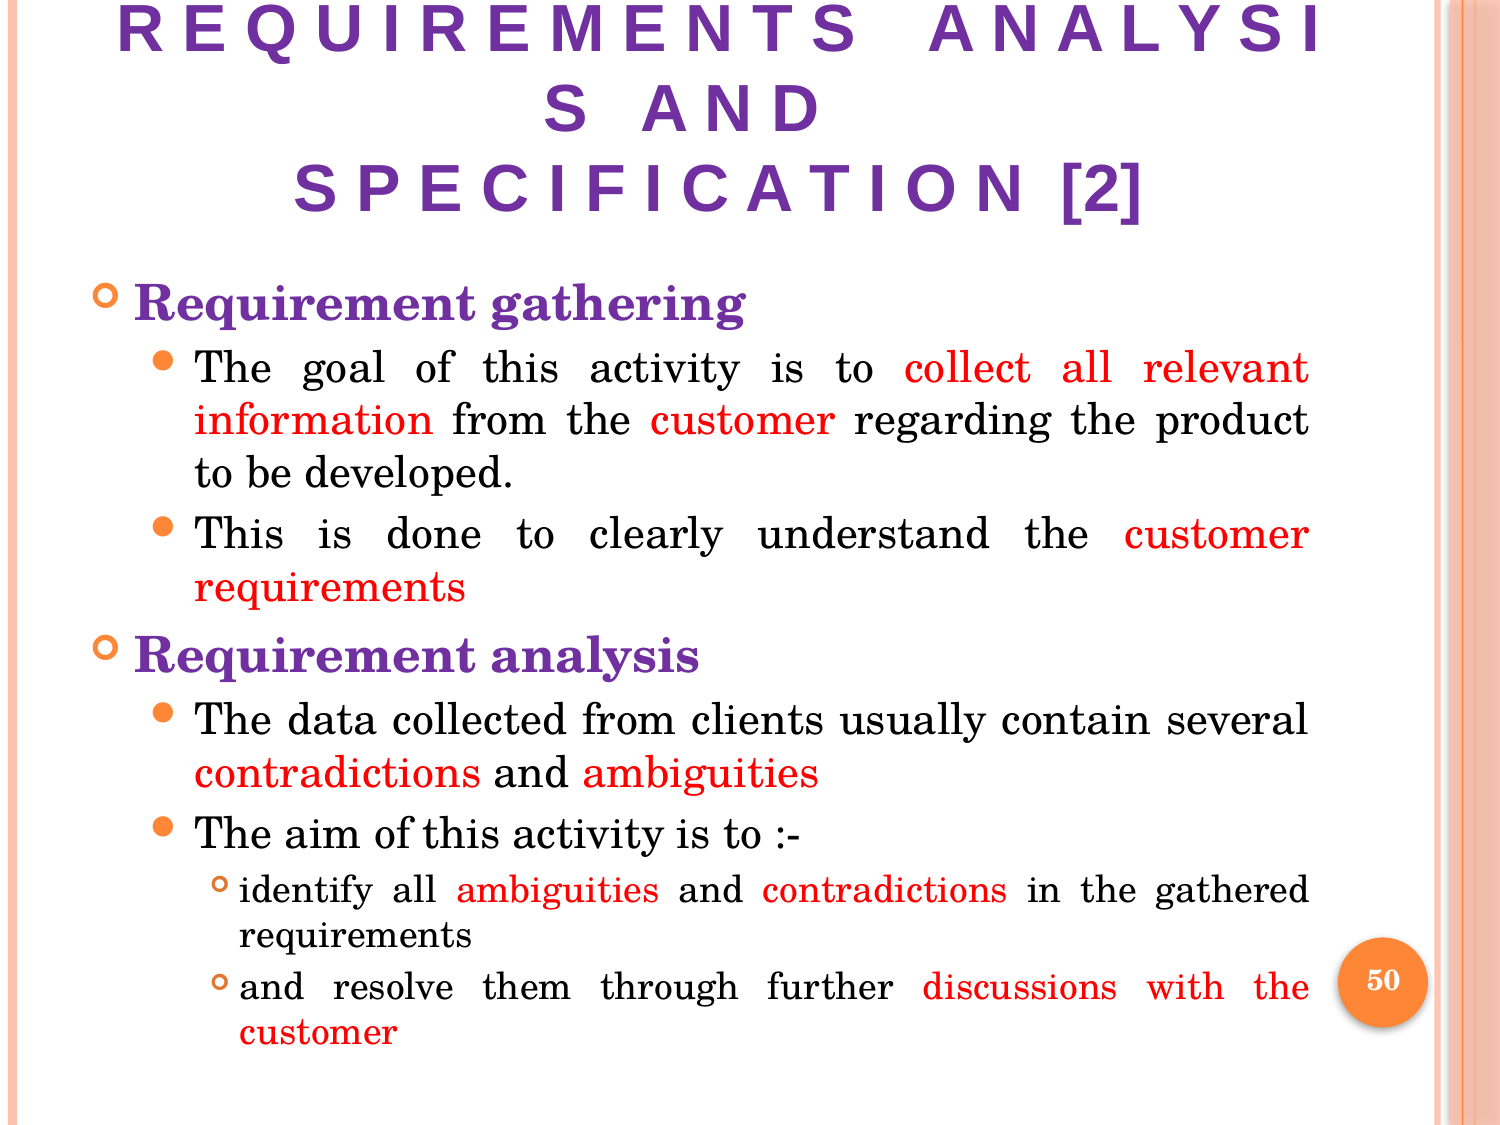

# R E Q U I R E M E N T S    A N A L Y S I S   A N D S P E C I F I C A T I O N  [2]
Requirement gathering
The goal of this activity is to collect all relevant information from the customer regarding the product to be developed.
This is done to clearly understand the customer requirements
Requirement analysis
The data collected from clients usually contain several contradictions and ambiguities
The aim of this activity is to :-
identify all ambiguities and contradictions in the gathered requirements
and resolve them through further discussions with the customer

50